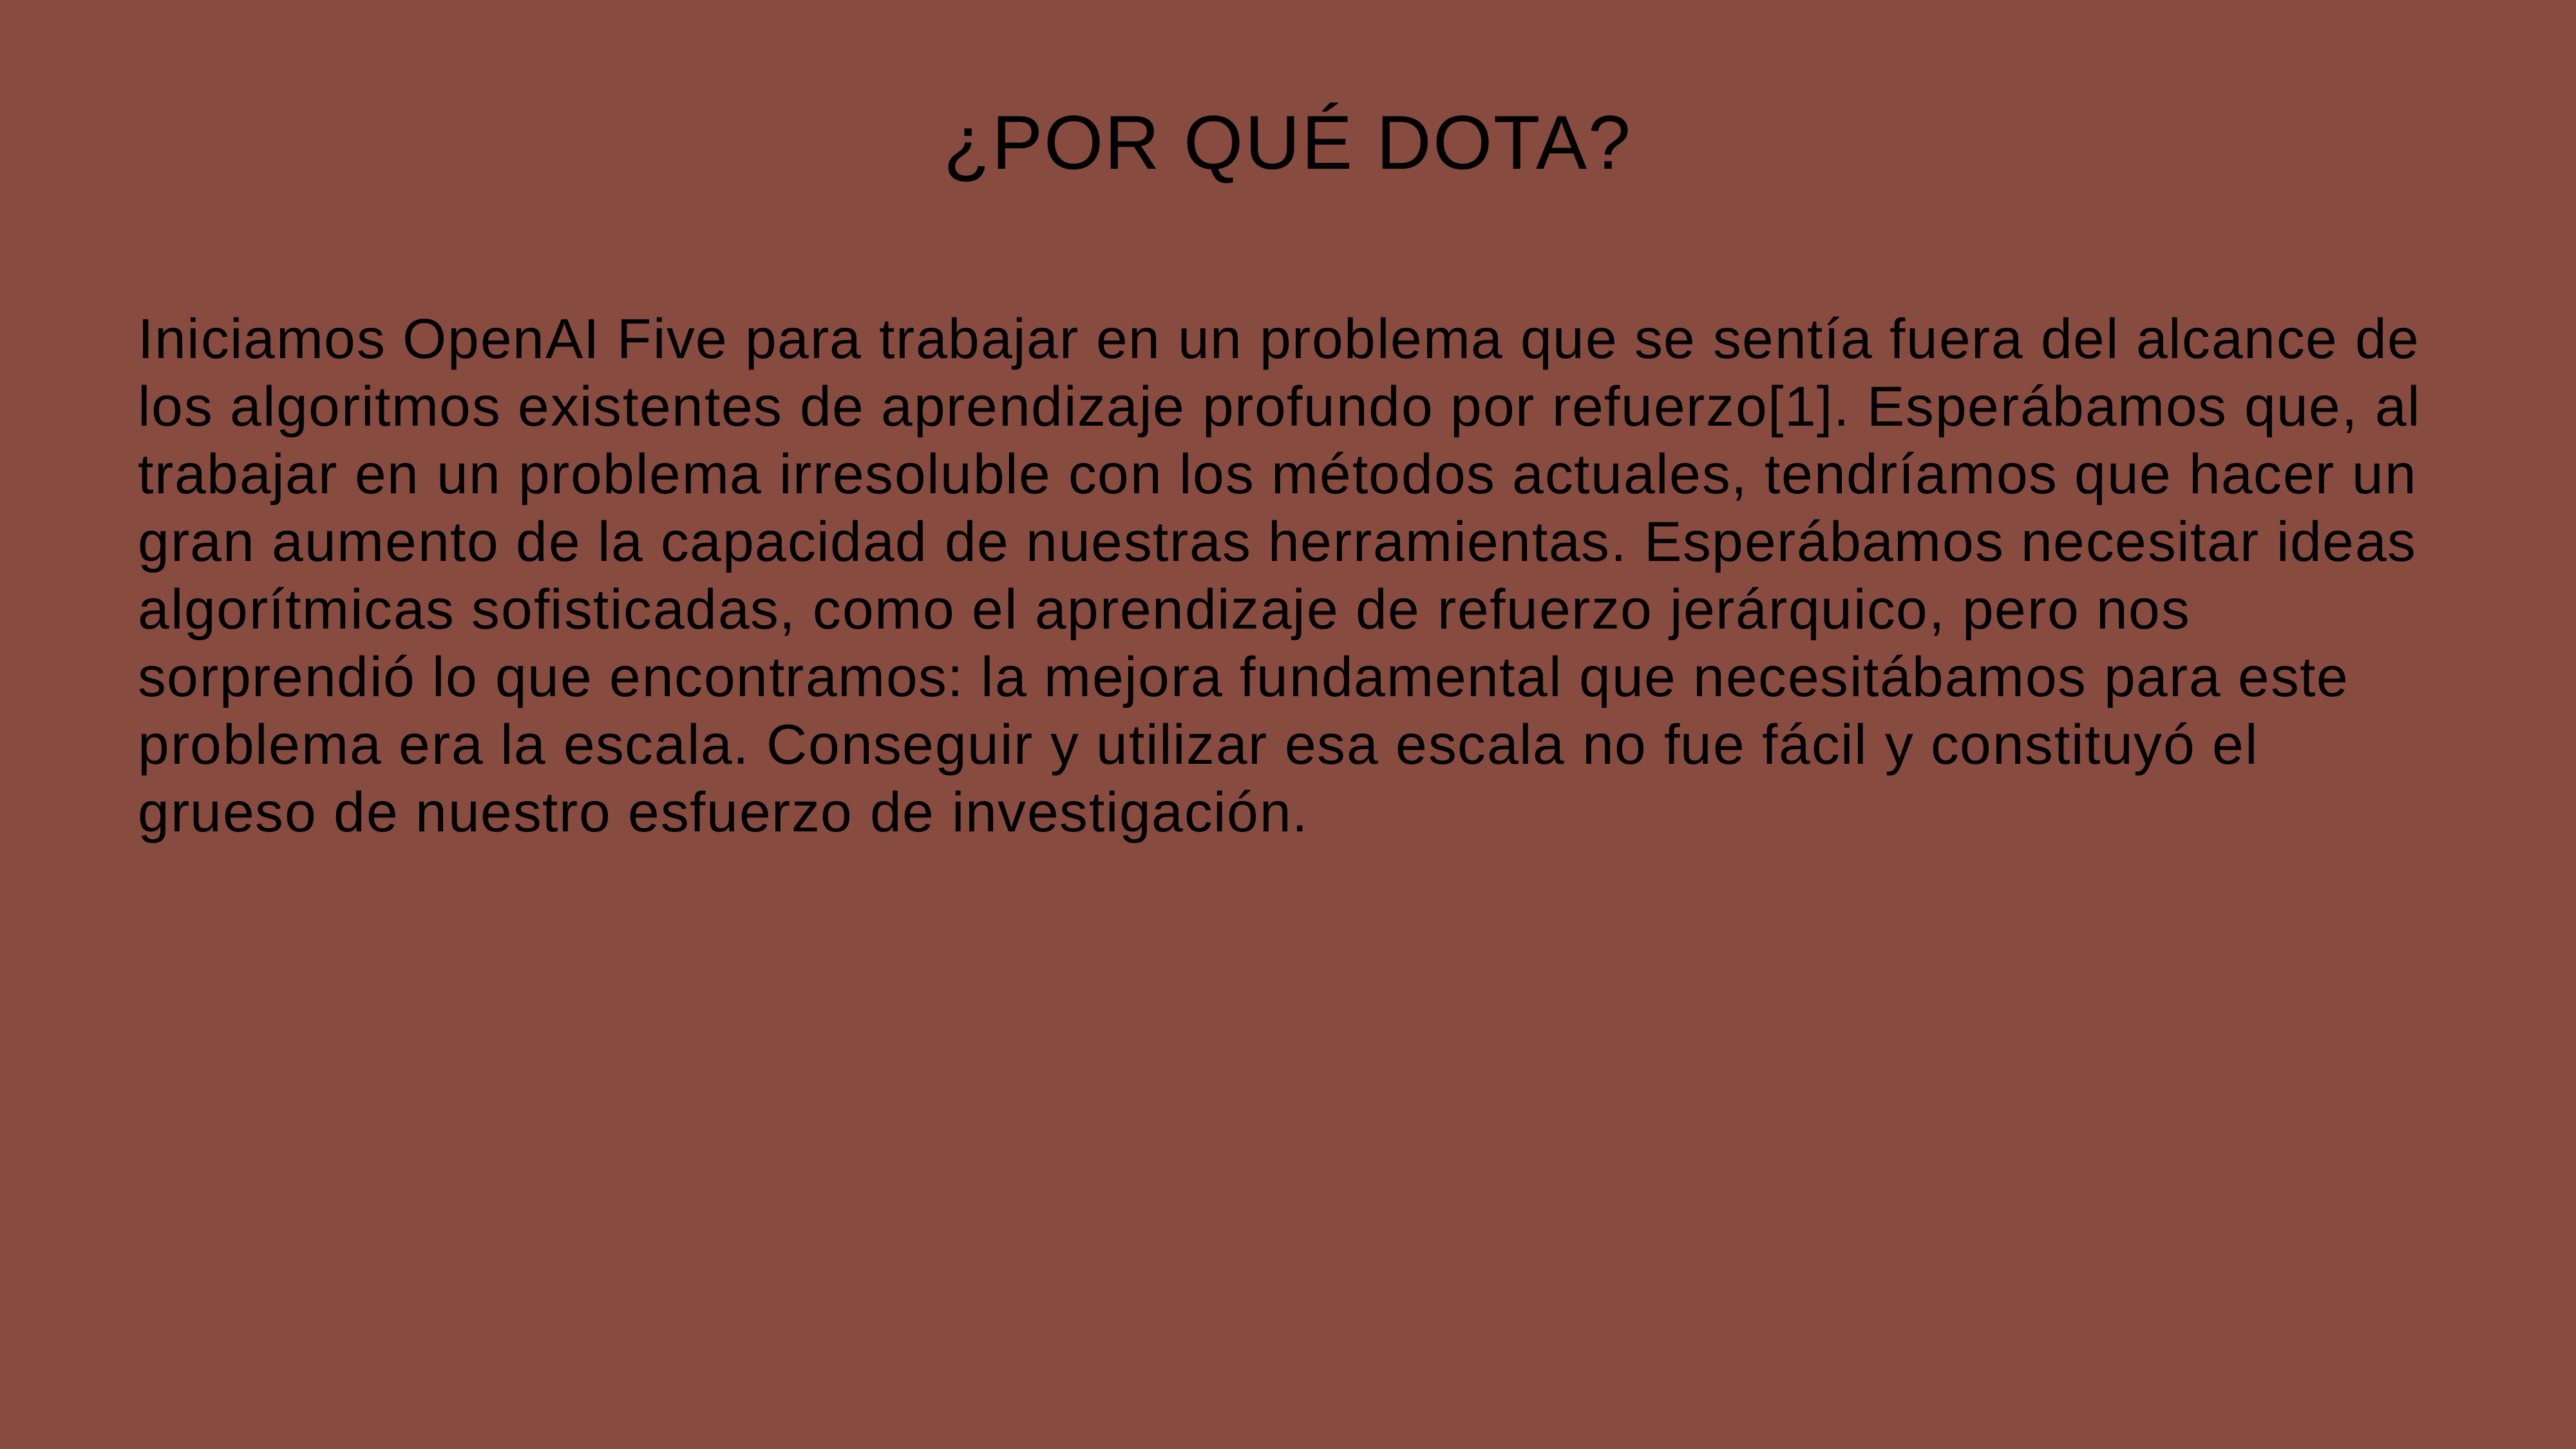

# ¿Por qué dota?
Iniciamos OpenAI Five para trabajar en un problema que se sentía fuera del alcance de los algoritmos existentes de aprendizaje profundo por refuerzo[1]. Esperábamos que, al trabajar en un problema irresoluble con los métodos actuales, tendríamos que hacer un gran aumento de la capacidad de nuestras herramientas. Esperábamos necesitar ideas algorítmicas sofisticadas, como el aprendizaje de refuerzo jerárquico, pero nos sorprendió lo que encontramos: la mejora fundamental que necesitábamos para este problema era la escala. Conseguir y utilizar esa escala no fue fácil y constituyó el grueso de nuestro esfuerzo de investigación.